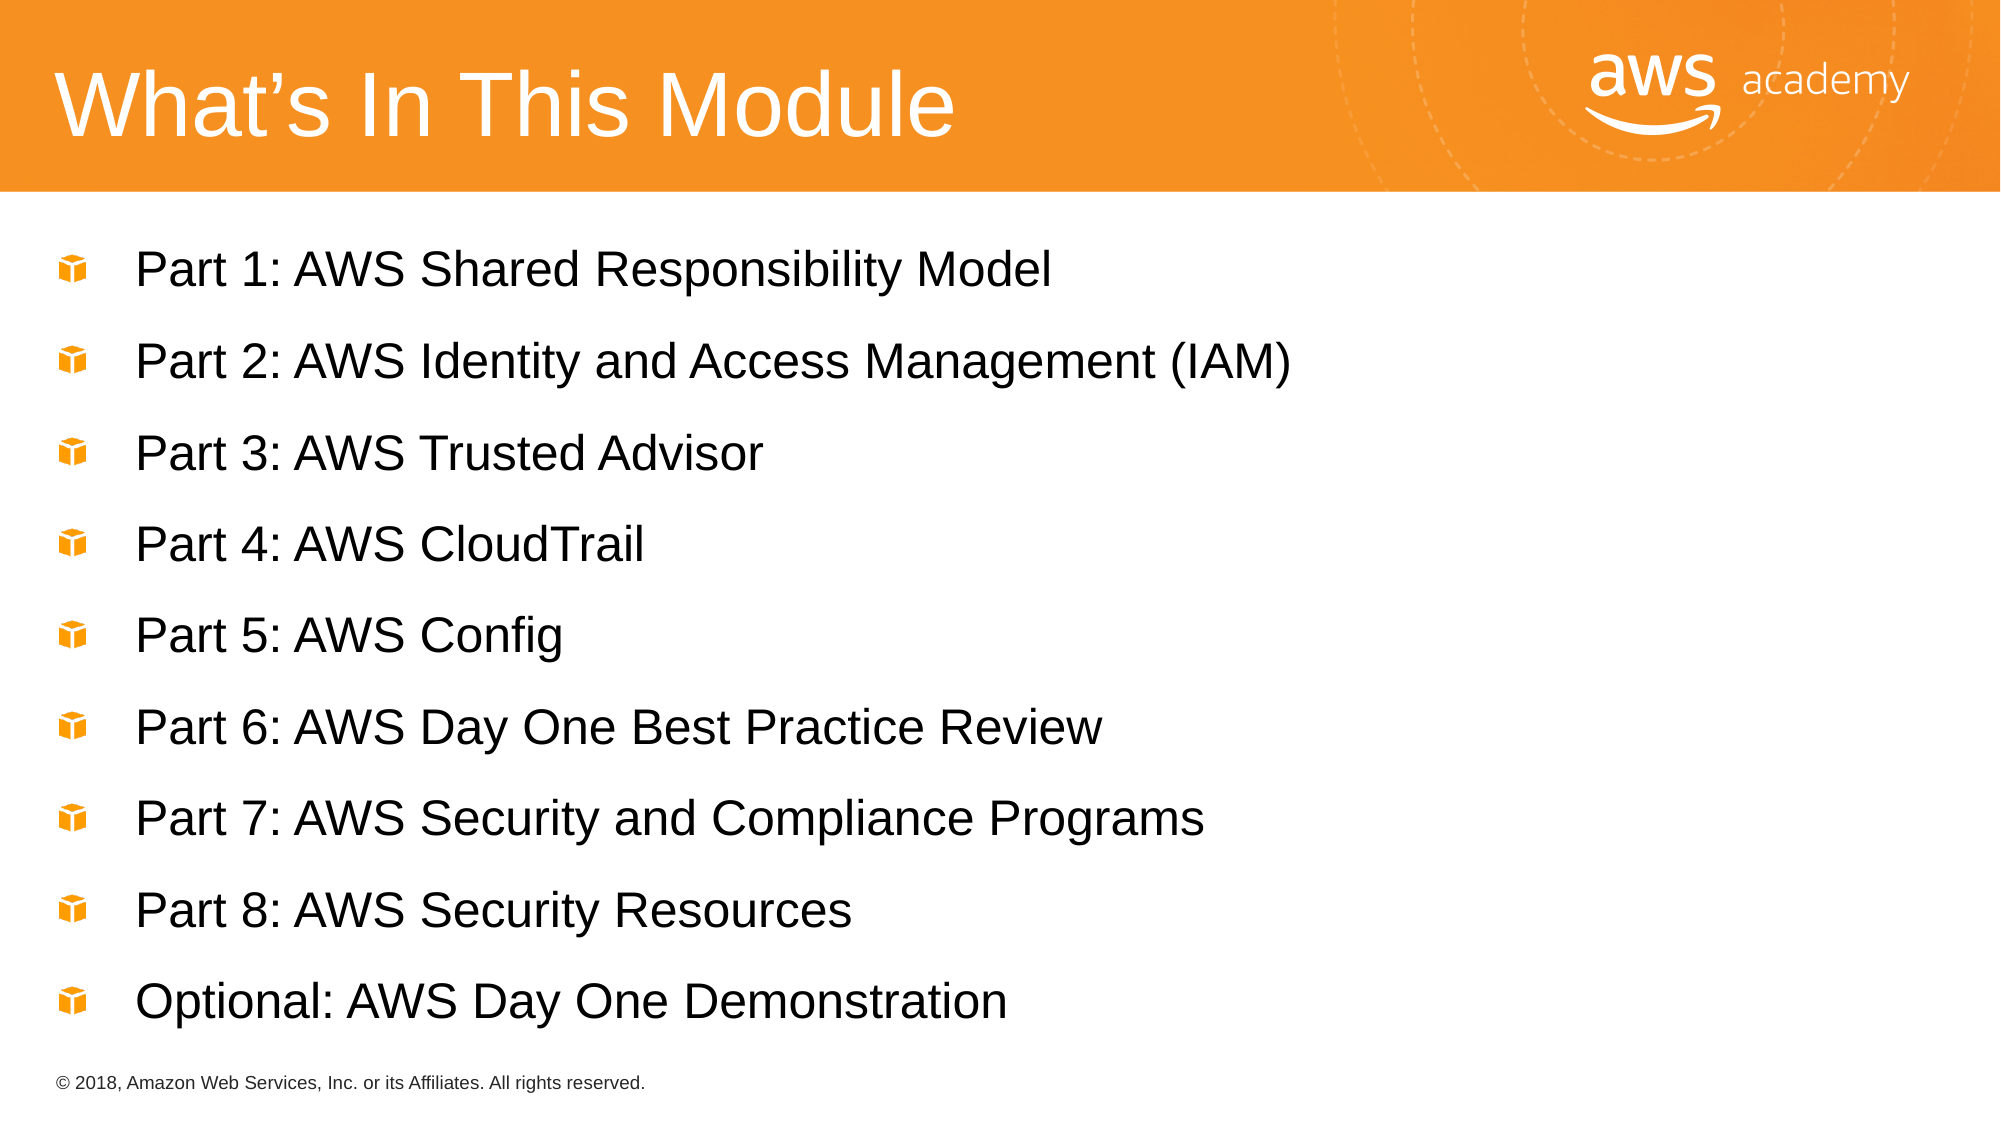

# What’s In This Module
Part 1: AWS Shared Responsibility Model
Part 2: AWS Identity and Access Management (IAM)
Part 3: AWS Trusted Advisor
Part 4: AWS CloudTrail
Part 5: AWS Config
Part 6: AWS Day One Best Practice Review
Part 7: AWS Security and Compliance Programs
Part 8: AWS Security Resources
Optional: AWS Day One Demonstration